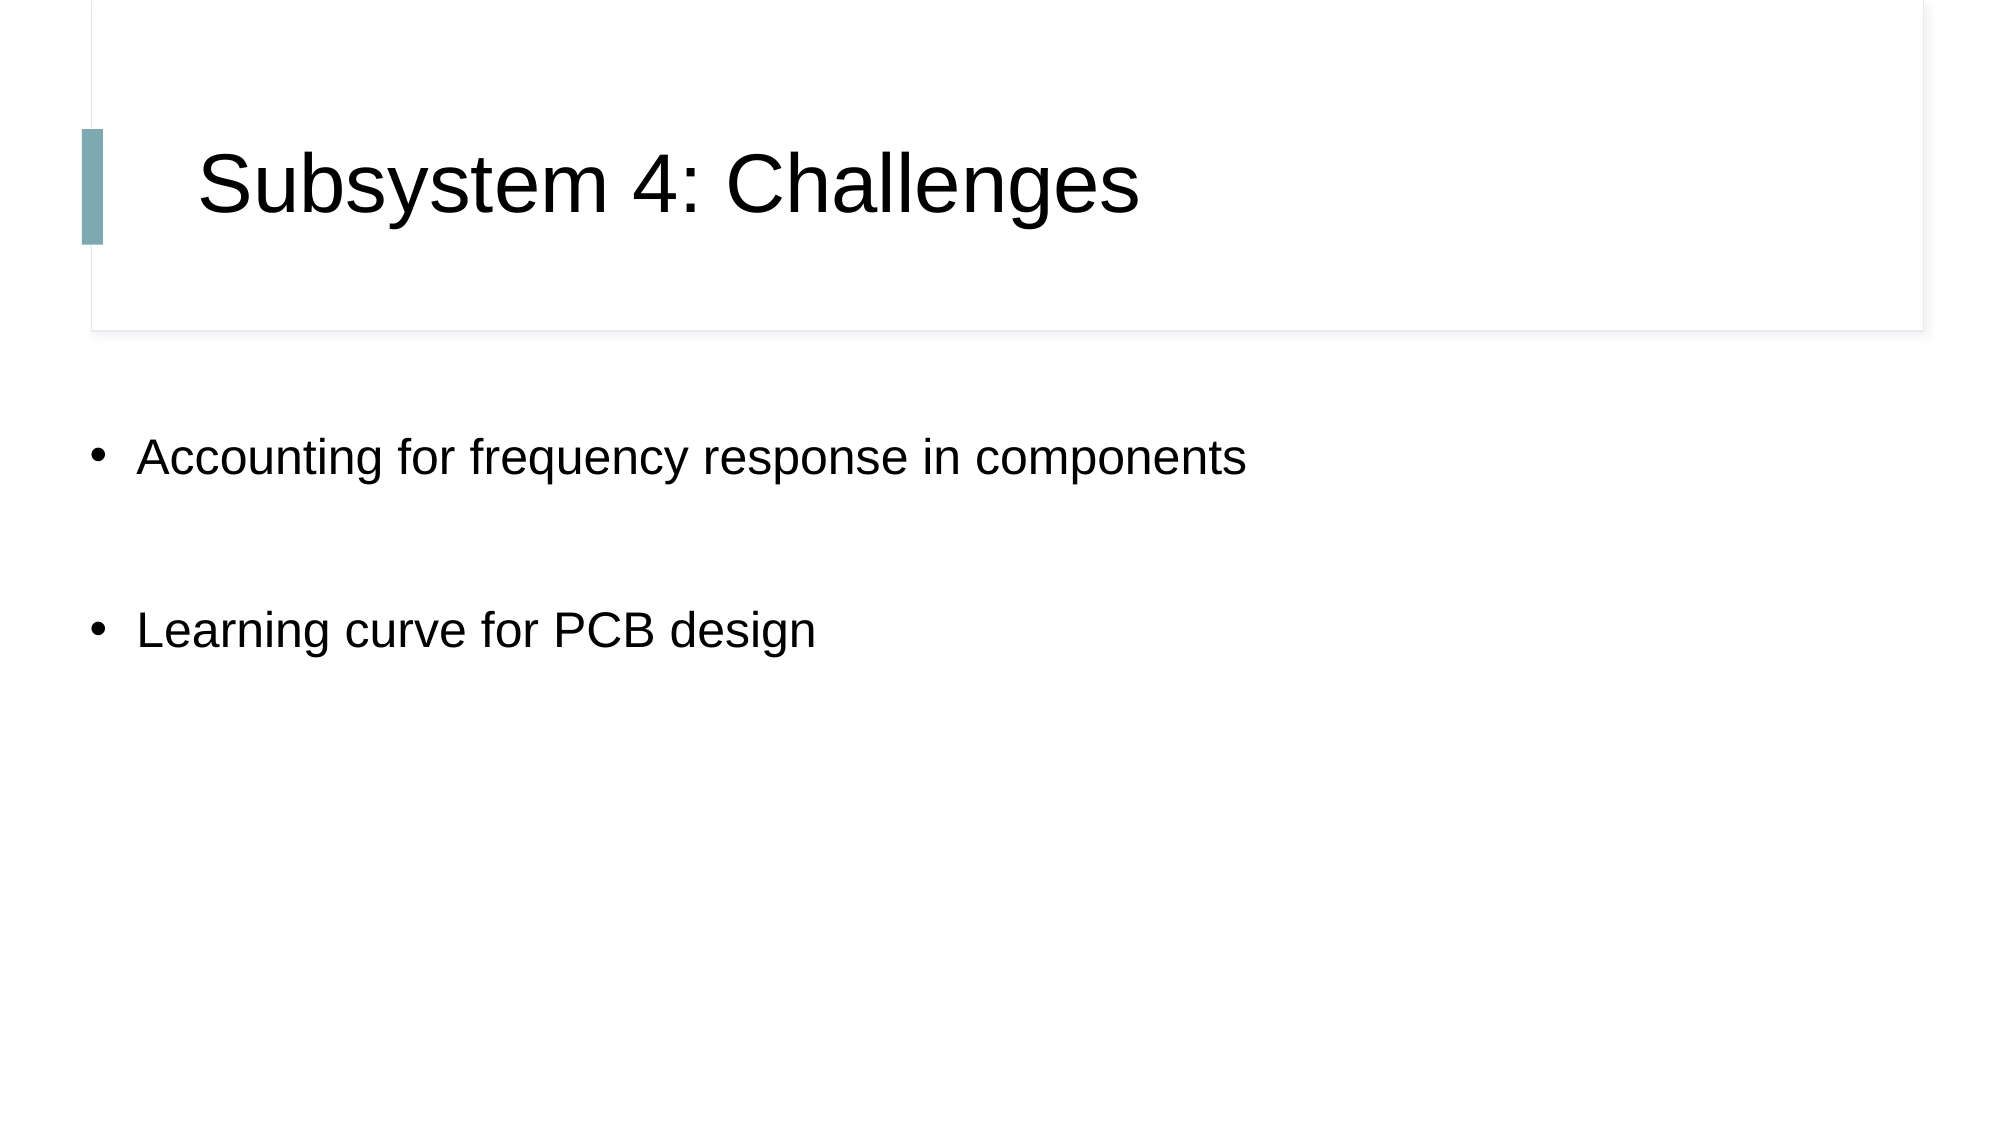

# Subsystem 4: Challenges

Accounting for frequency response in components

Learning curve for PCB design